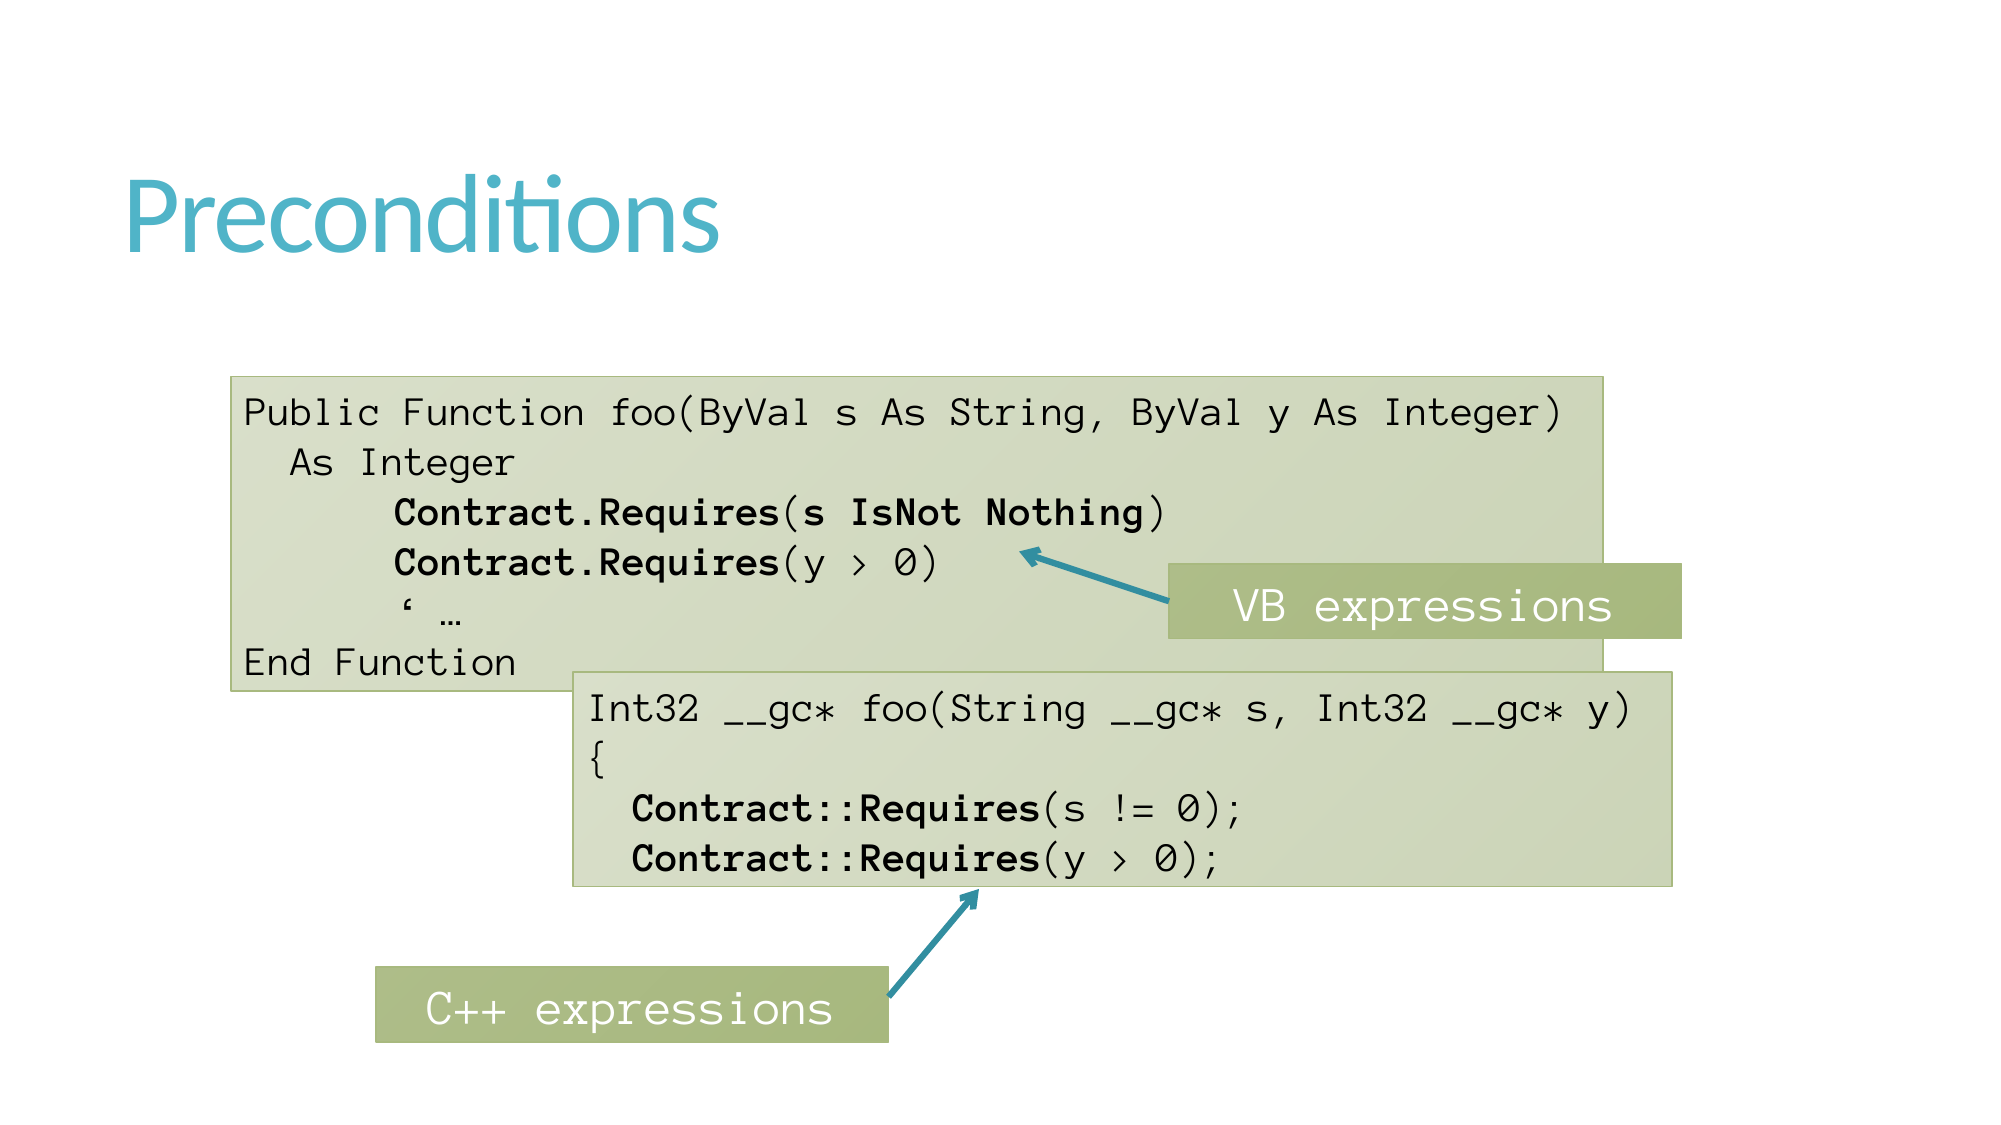

# Preconditions

Public Function foo(ByVal s As String, ByVal y As Integer)
  As Integer
	Contract.Requires(s IsNot Nothing)
	Contract.Requires(y > 0)
	‘ …
End Function
VB expressions
Int32 __gc* foo(String __gc* s, Int32 __gc* y)
{
  Contract::Requires(s != 0);
  Contract::Requires(y > 0);
C++ expressions